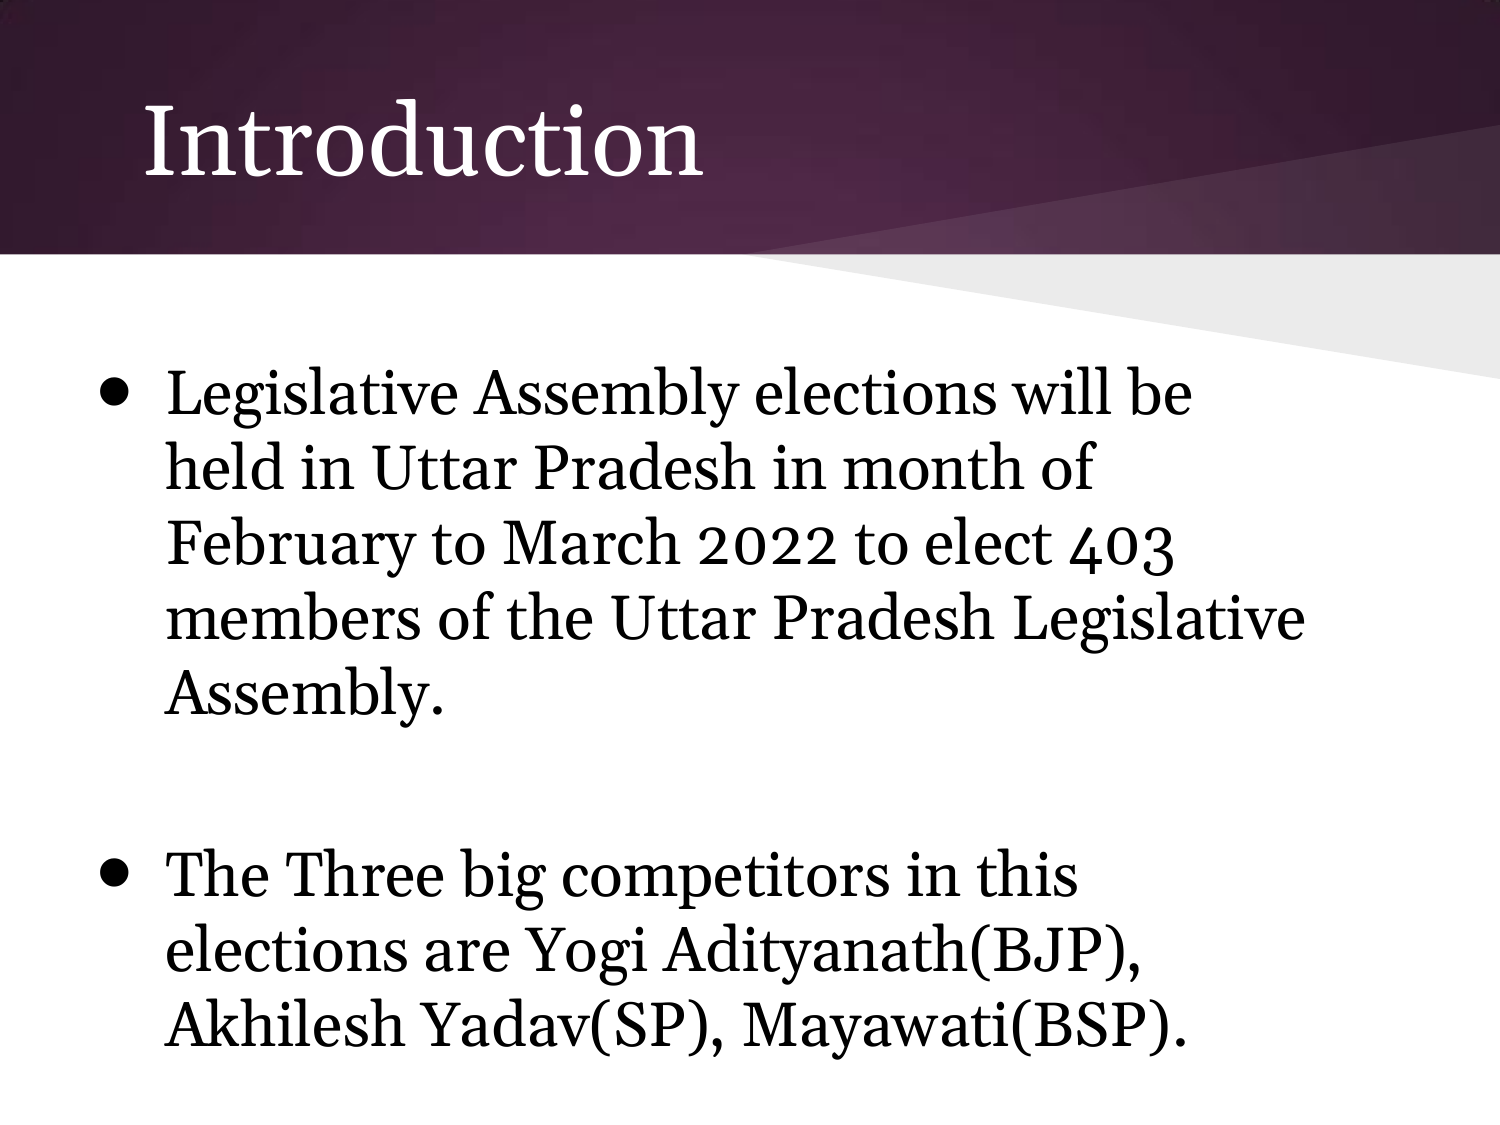

# Introduction

Legislative Assembly elections will be held in Uttar Pradesh in month of February to March 2022 to elect 403 members of the Uttar Pradesh Legislative Assembly.

The Three big competitors in this elections are Yogi Adityanath(BJP), Akhilesh Yadav(SP), Mayawati(BSP).